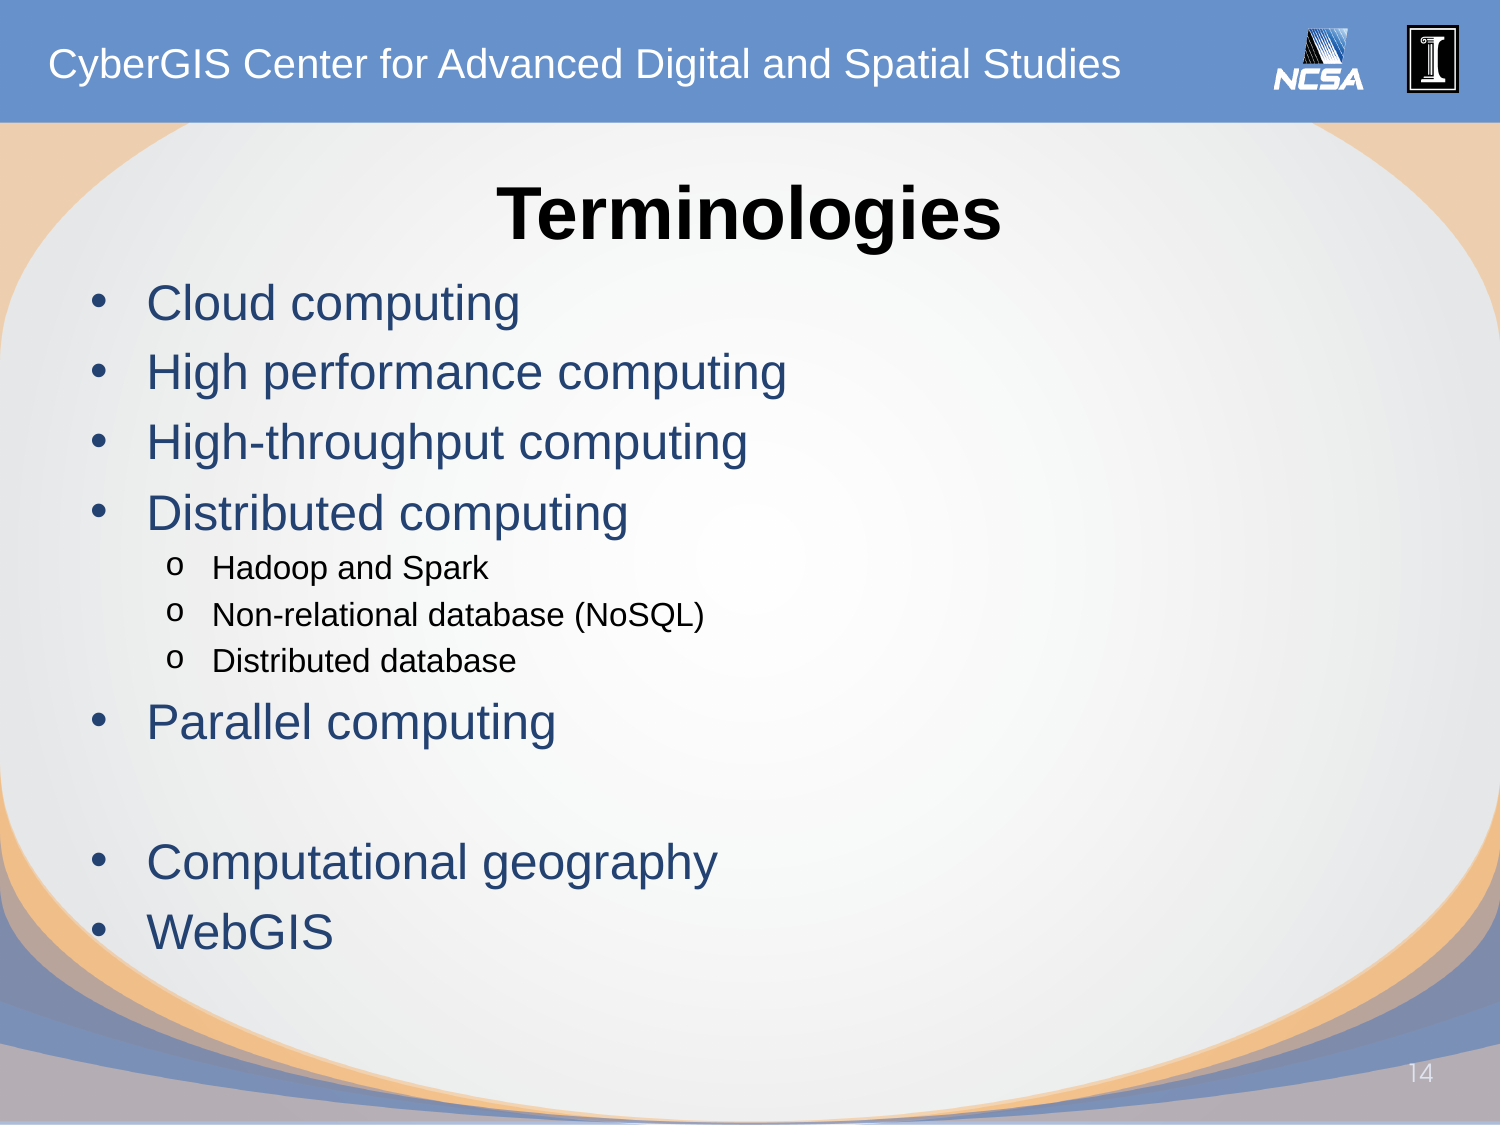

# Terminologies
Cloud computing
High performance computing
High-throughput computing
Distributed computing
Hadoop and Spark
Non-relational database (NoSQL)
Distributed database
Parallel computing

Computational geography
WebGIS

14